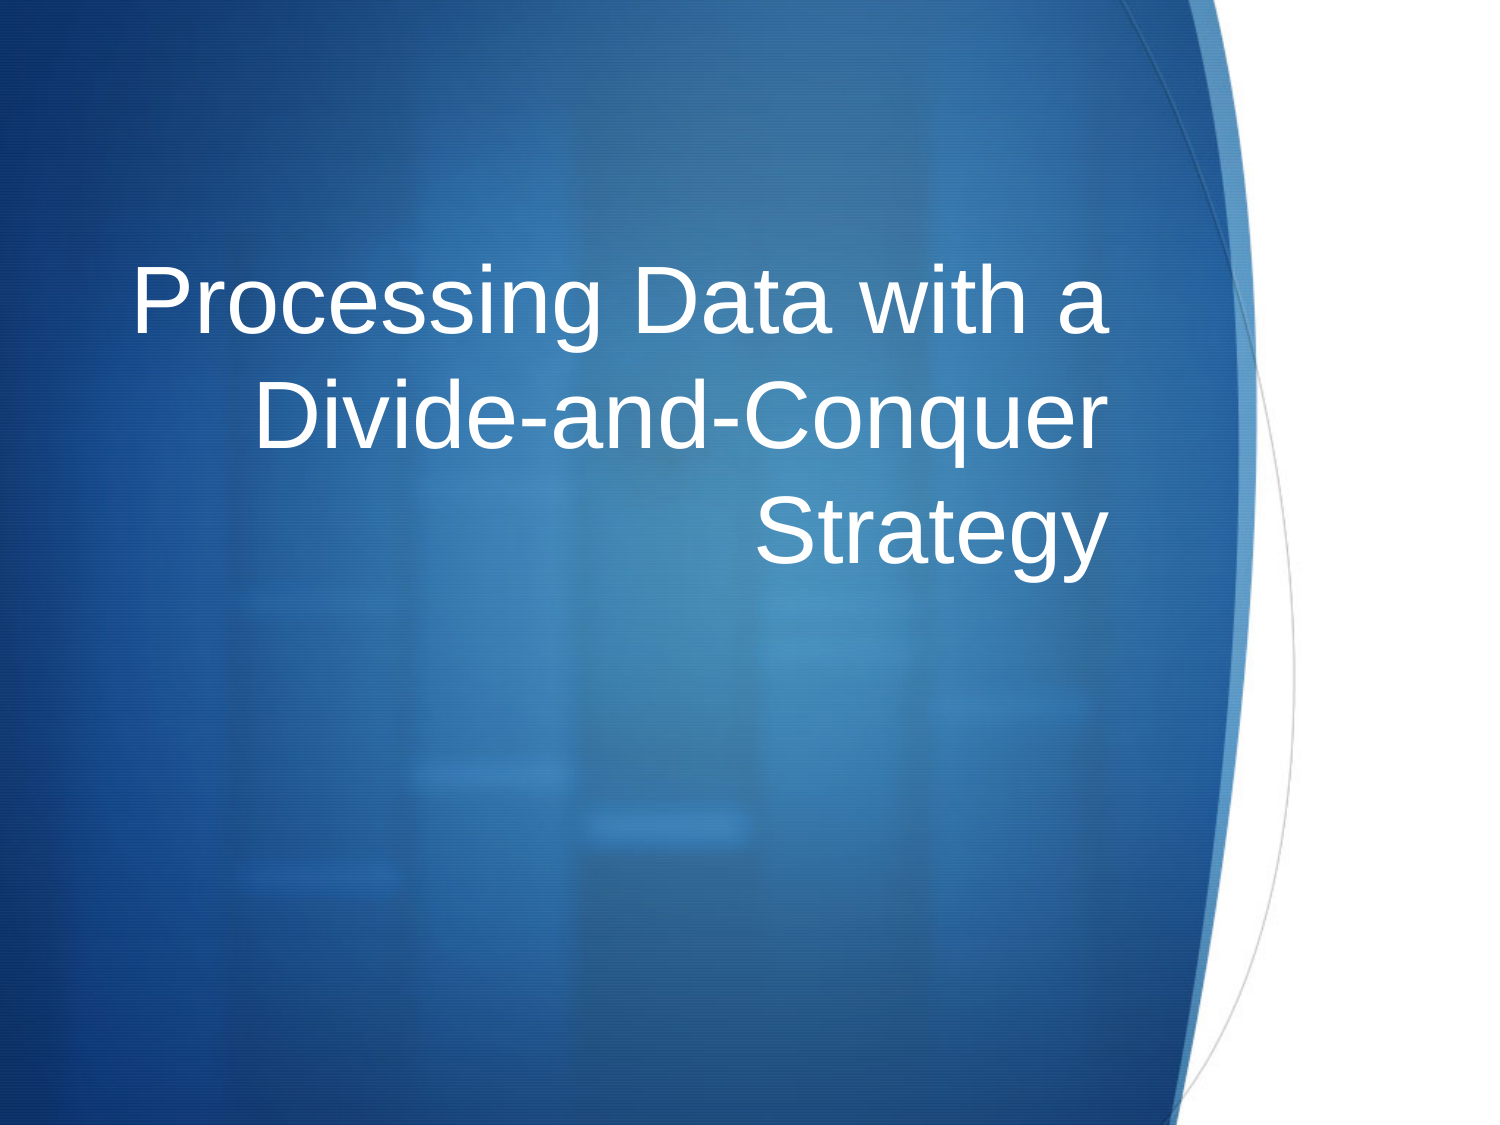

# Processing Data with a Divide-and-Conquer Strategy

24